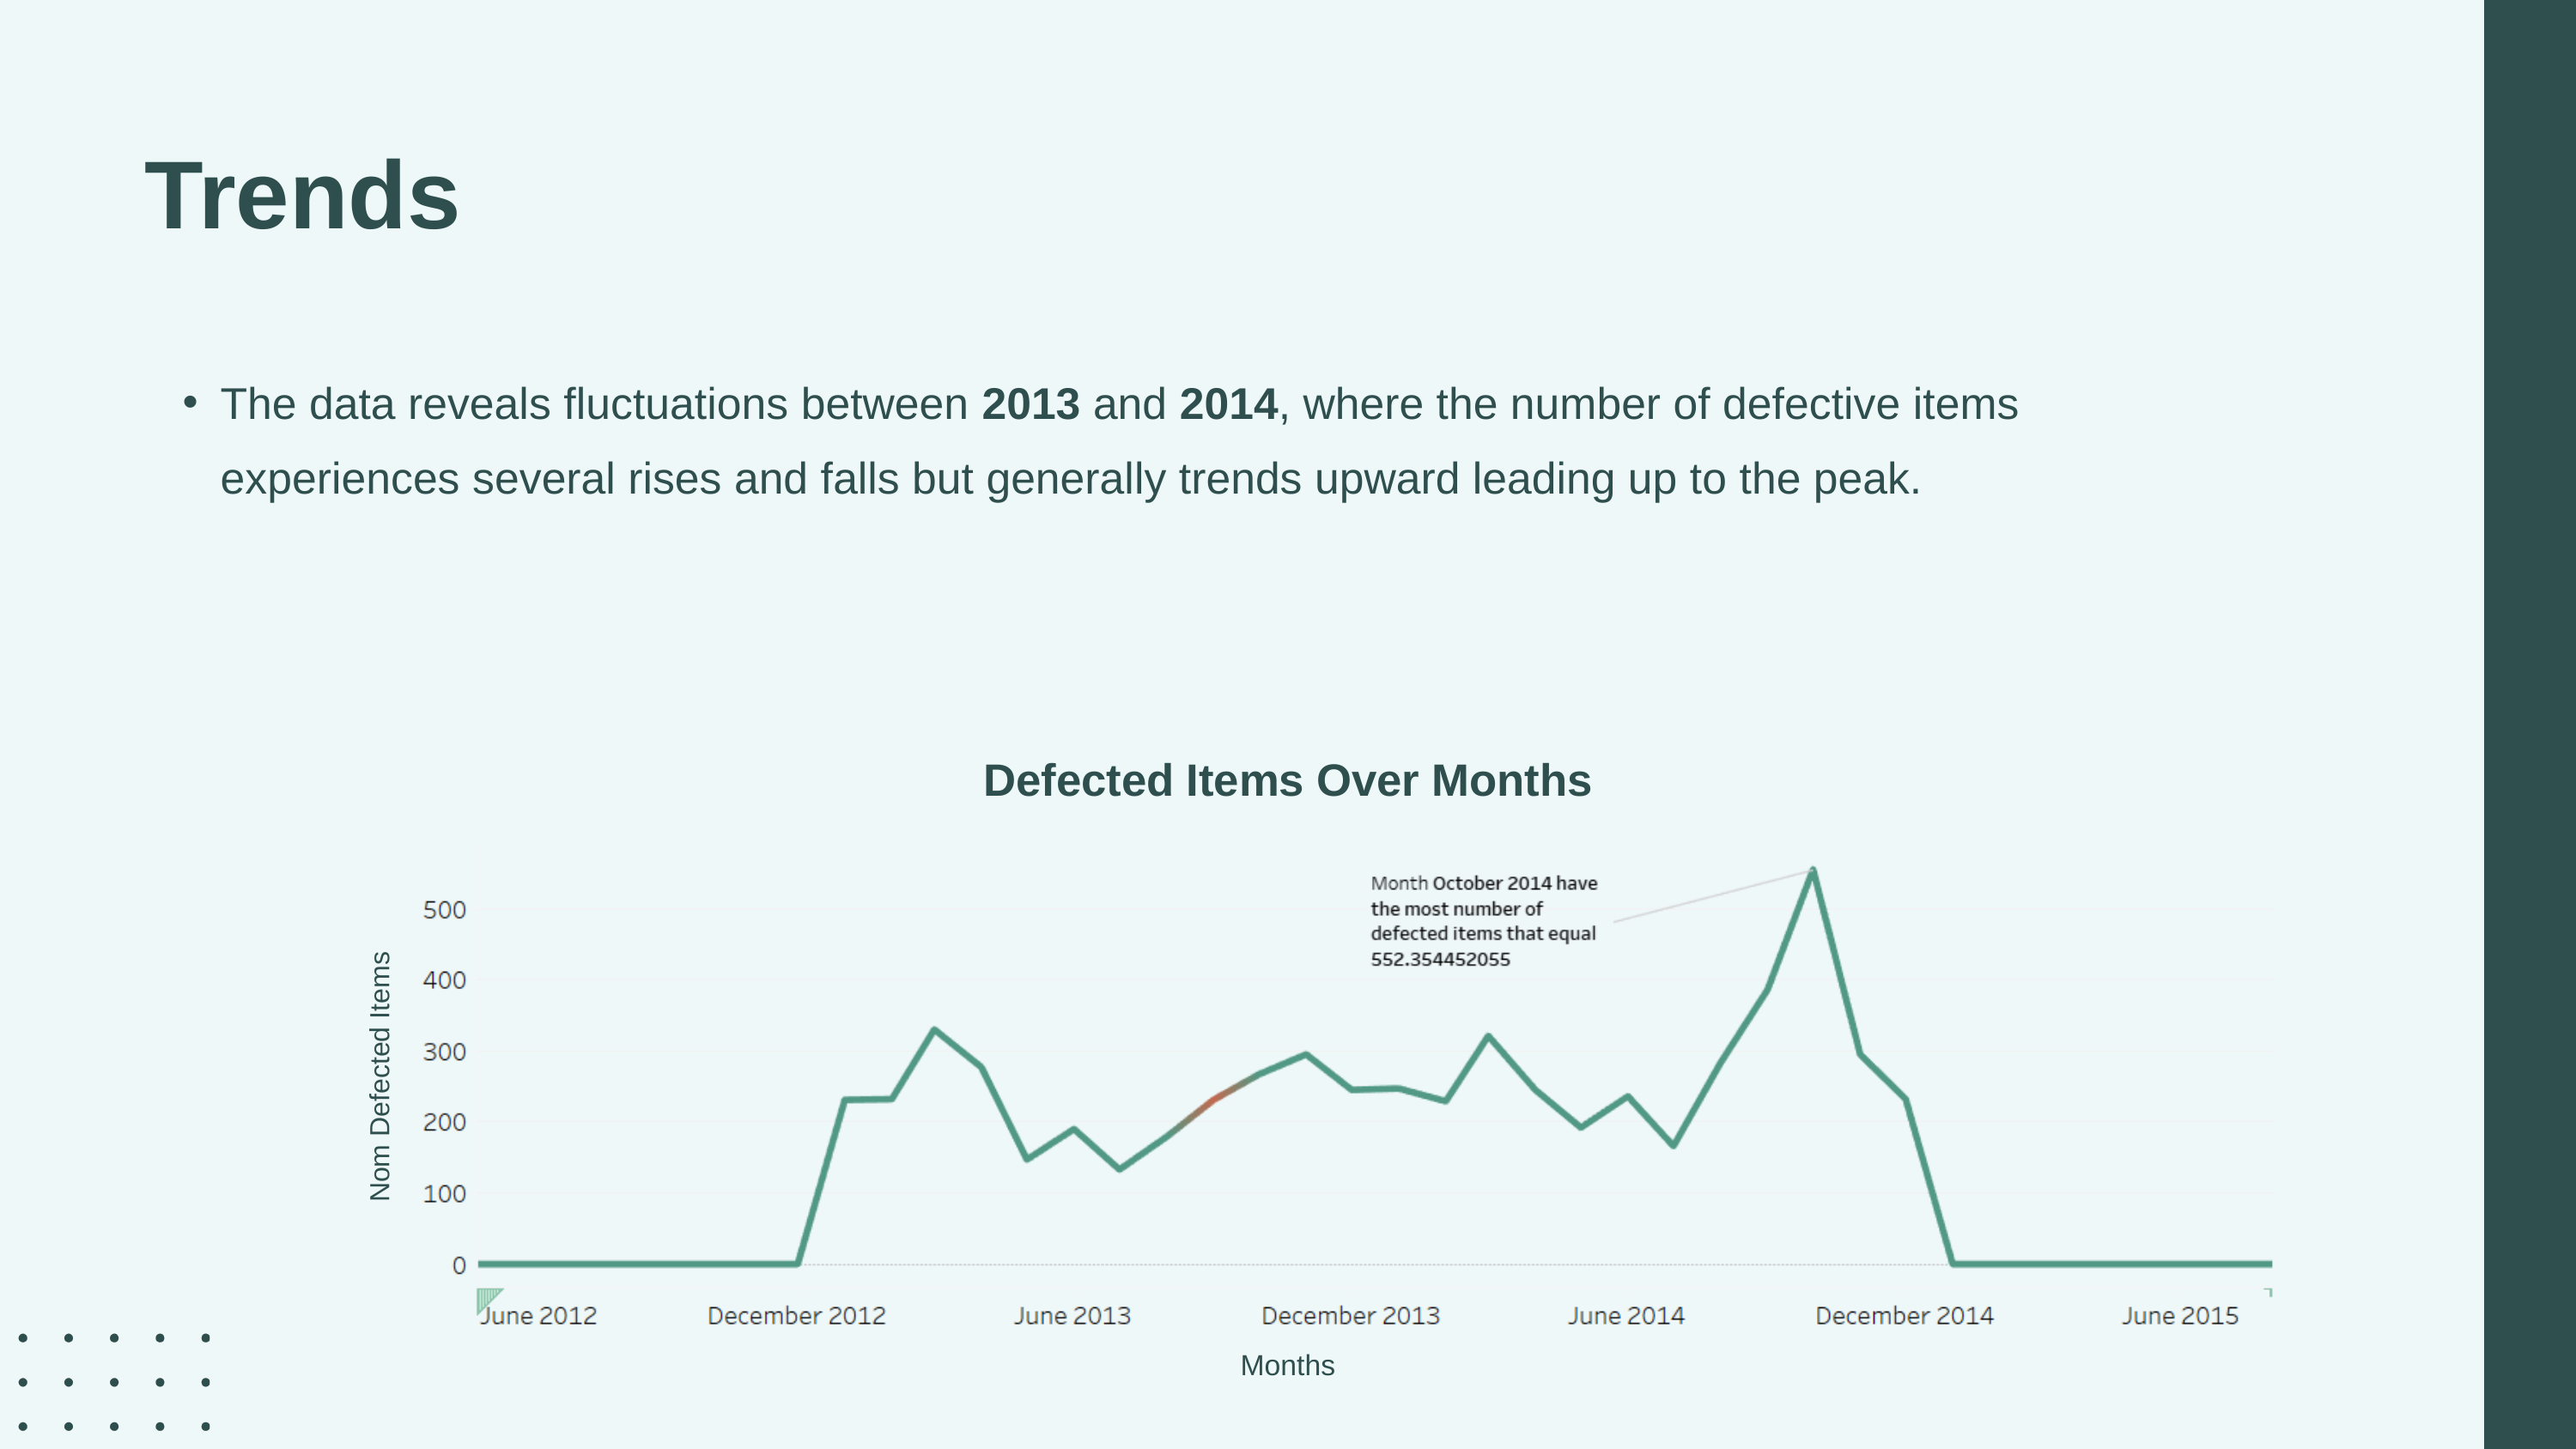

Trends
The data reveals fluctuations between 2013 and 2014, where the number of defective items experiences several rises and falls but generally trends upward leading up to the peak.
Defected Items Over Months

Nom Defected Items

Months